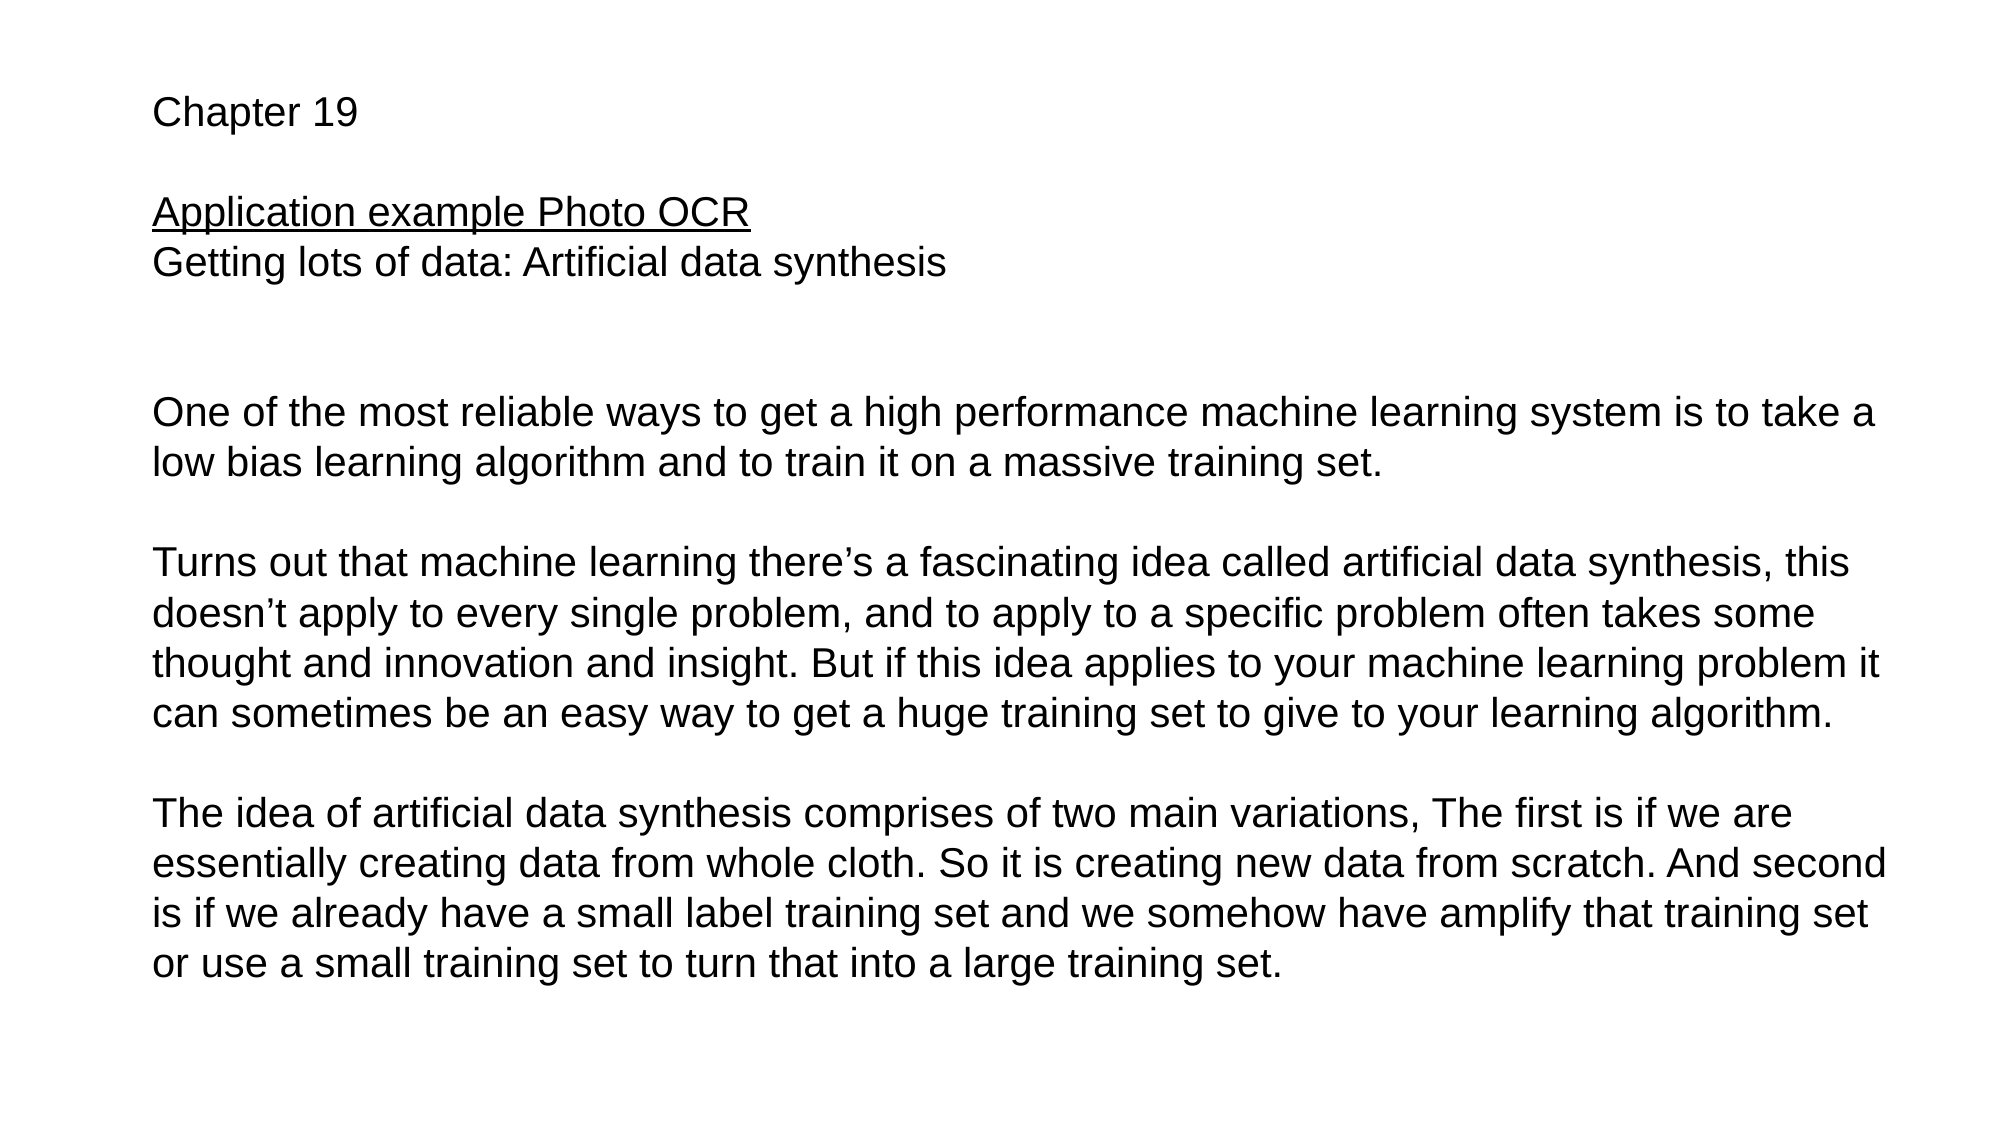

Chapter 19

Application example Photo OCR
Getting lots of data: Artificial data synthesis

One of the most reliable ways to get a high performance machine learning system is to take a low bias learning algorithm and to train it on a massive training set.

Turns out that machine learning there’s a fascinating idea called artificial data synthesis, this doesn’t apply to every single problem, and to apply to a specific problem often takes some thought and innovation and insight. But if this idea applies to your machine learning problem it can sometimes be an easy way to get a huge training set to give to your learning algorithm.

The idea of artificial data synthesis comprises of two main variations, The first is if we are essentially creating data from whole cloth. So it is creating new data from scratch. And second is if we already have a small label training set and we somehow have amplify that training set or use a small training set to turn that into a large training set.